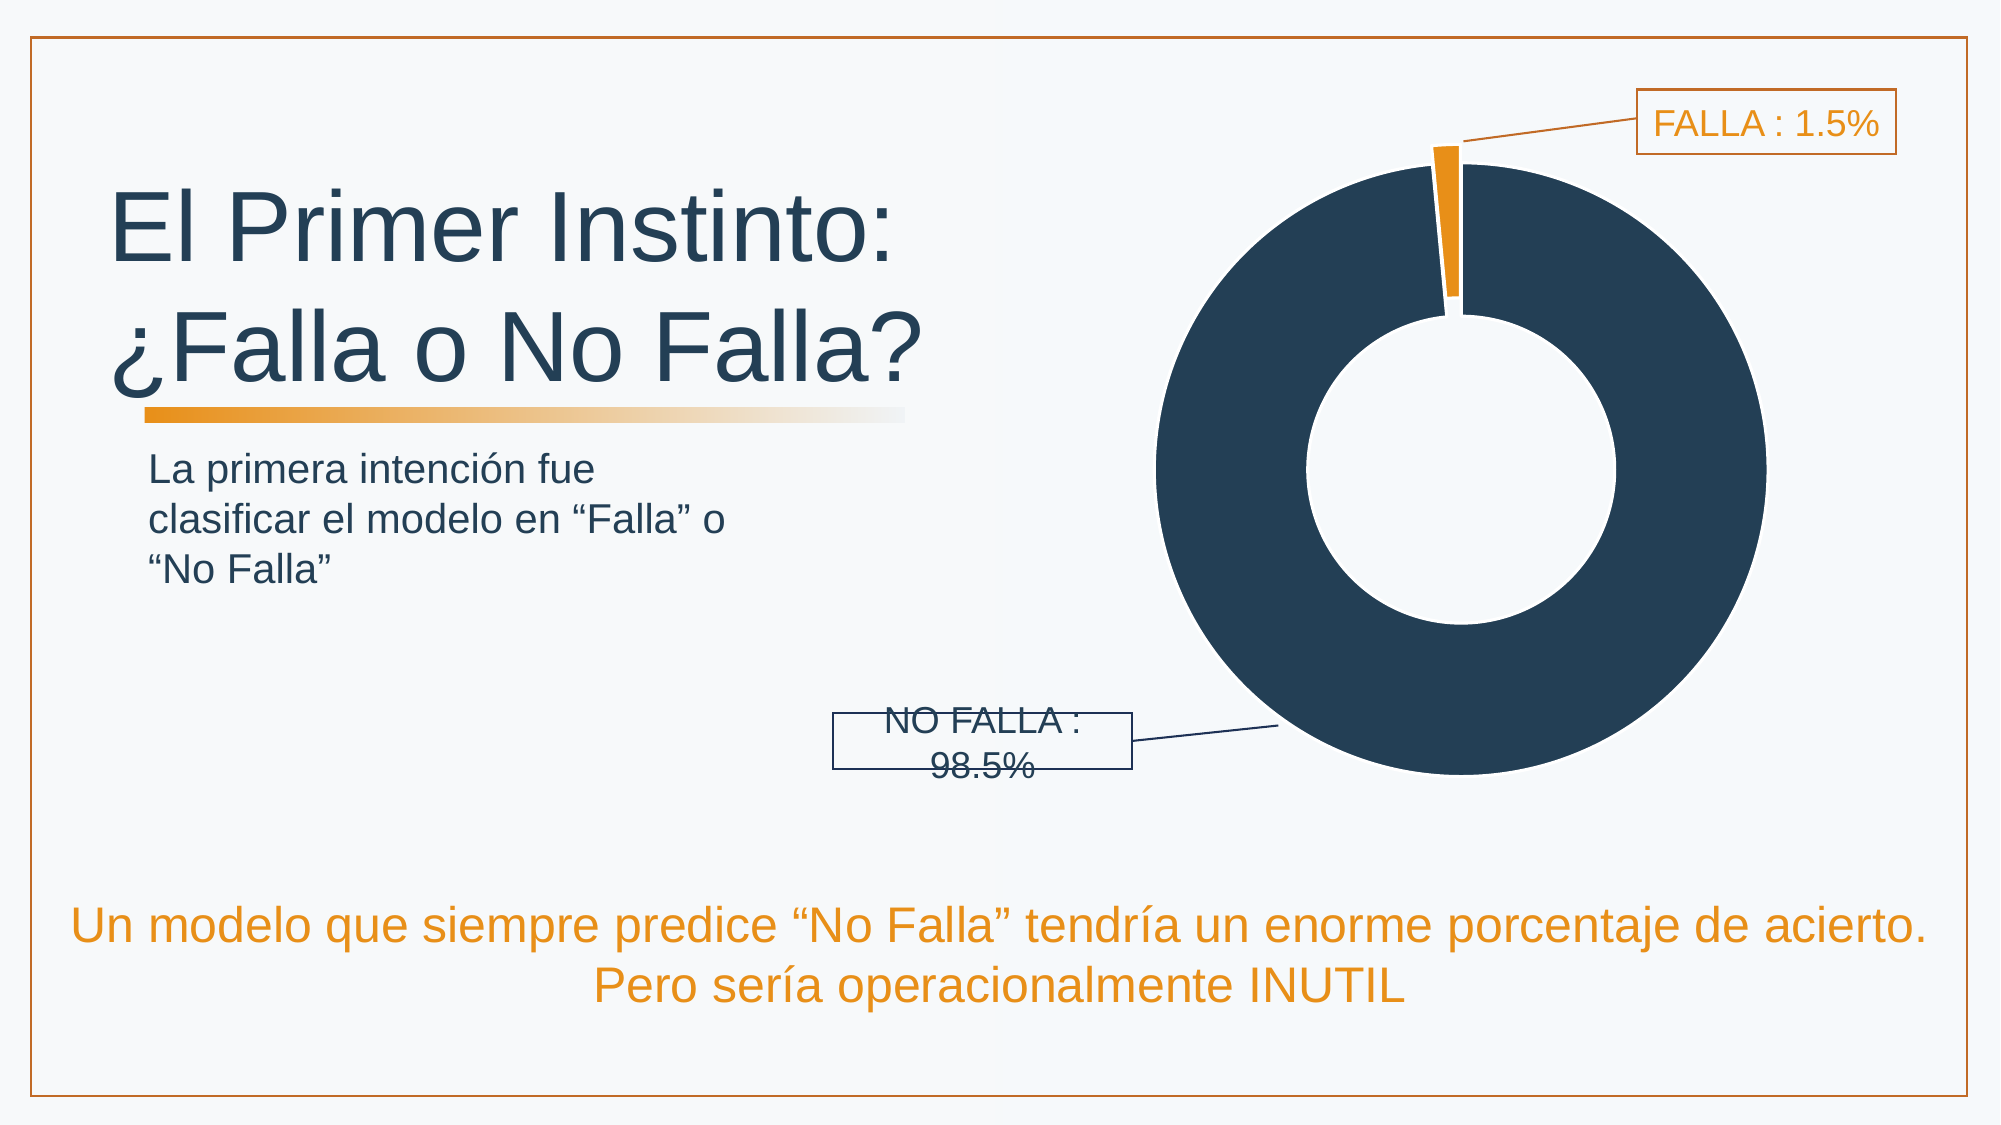

FALLA : 1.5%

### Chart

| Category | Ventas |
|---|---|
| FALLA | 0.985 |
| NO FALLA | 0.015 |
El Primer Instinto:
¿Falla o No Falla?

La primera intención fue clasificar el modelo en “Falla” o “No Falla”
NO FALLA : 98.5%
Un modelo que siempre predice “No Falla” tendría un enorme porcentaje de acierto.
Pero sería operacionalmente INUTIL